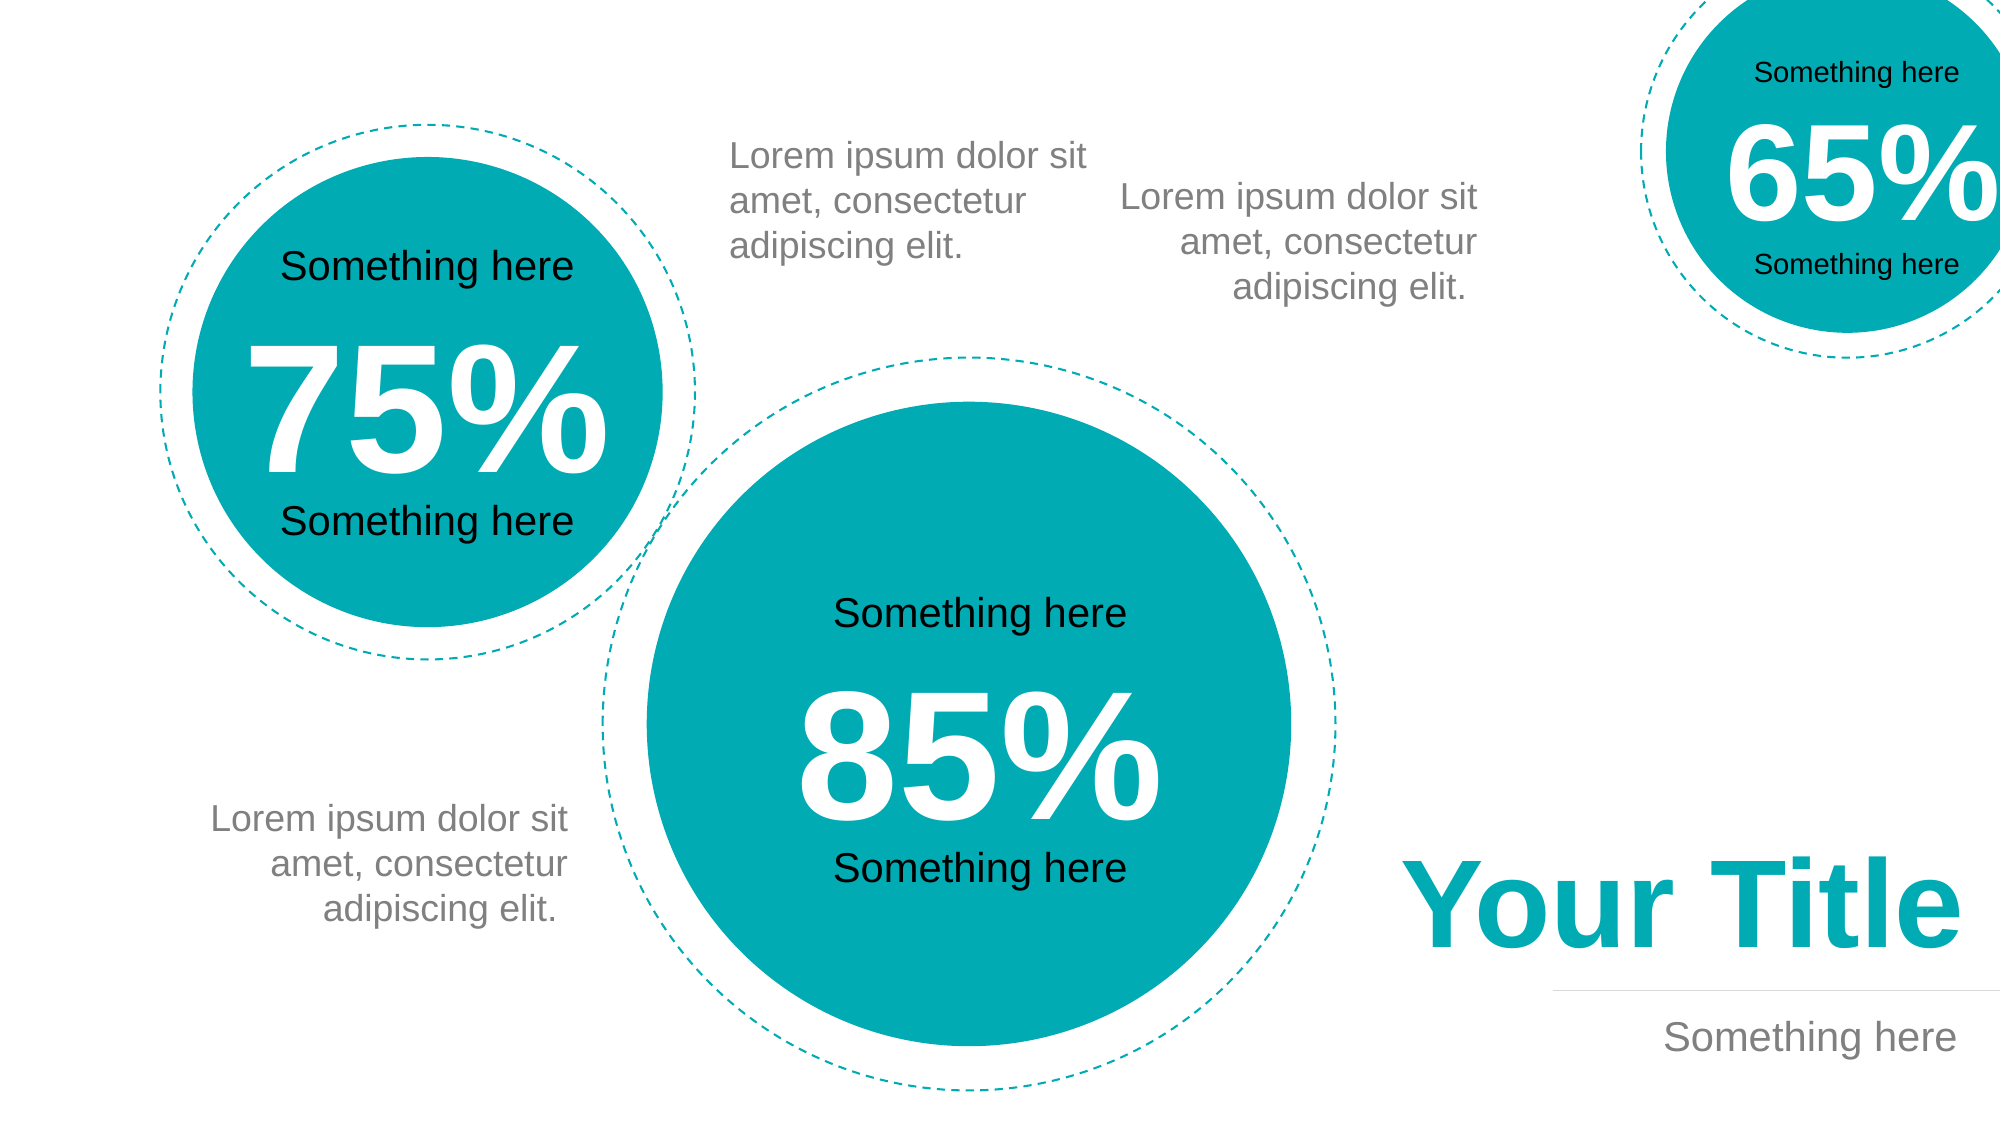

Something here
65%
Lorem ipsum dolor sit amet, consectetur adipiscing elit.

Lorem ipsum dolor sit amet, consectetur adipiscing elit.
Something here
Something here
75%

Something here
Something here
85%
Lorem ipsum dolor sit amet, consectetur adipiscing elit.
Your Title
Something here
Something here